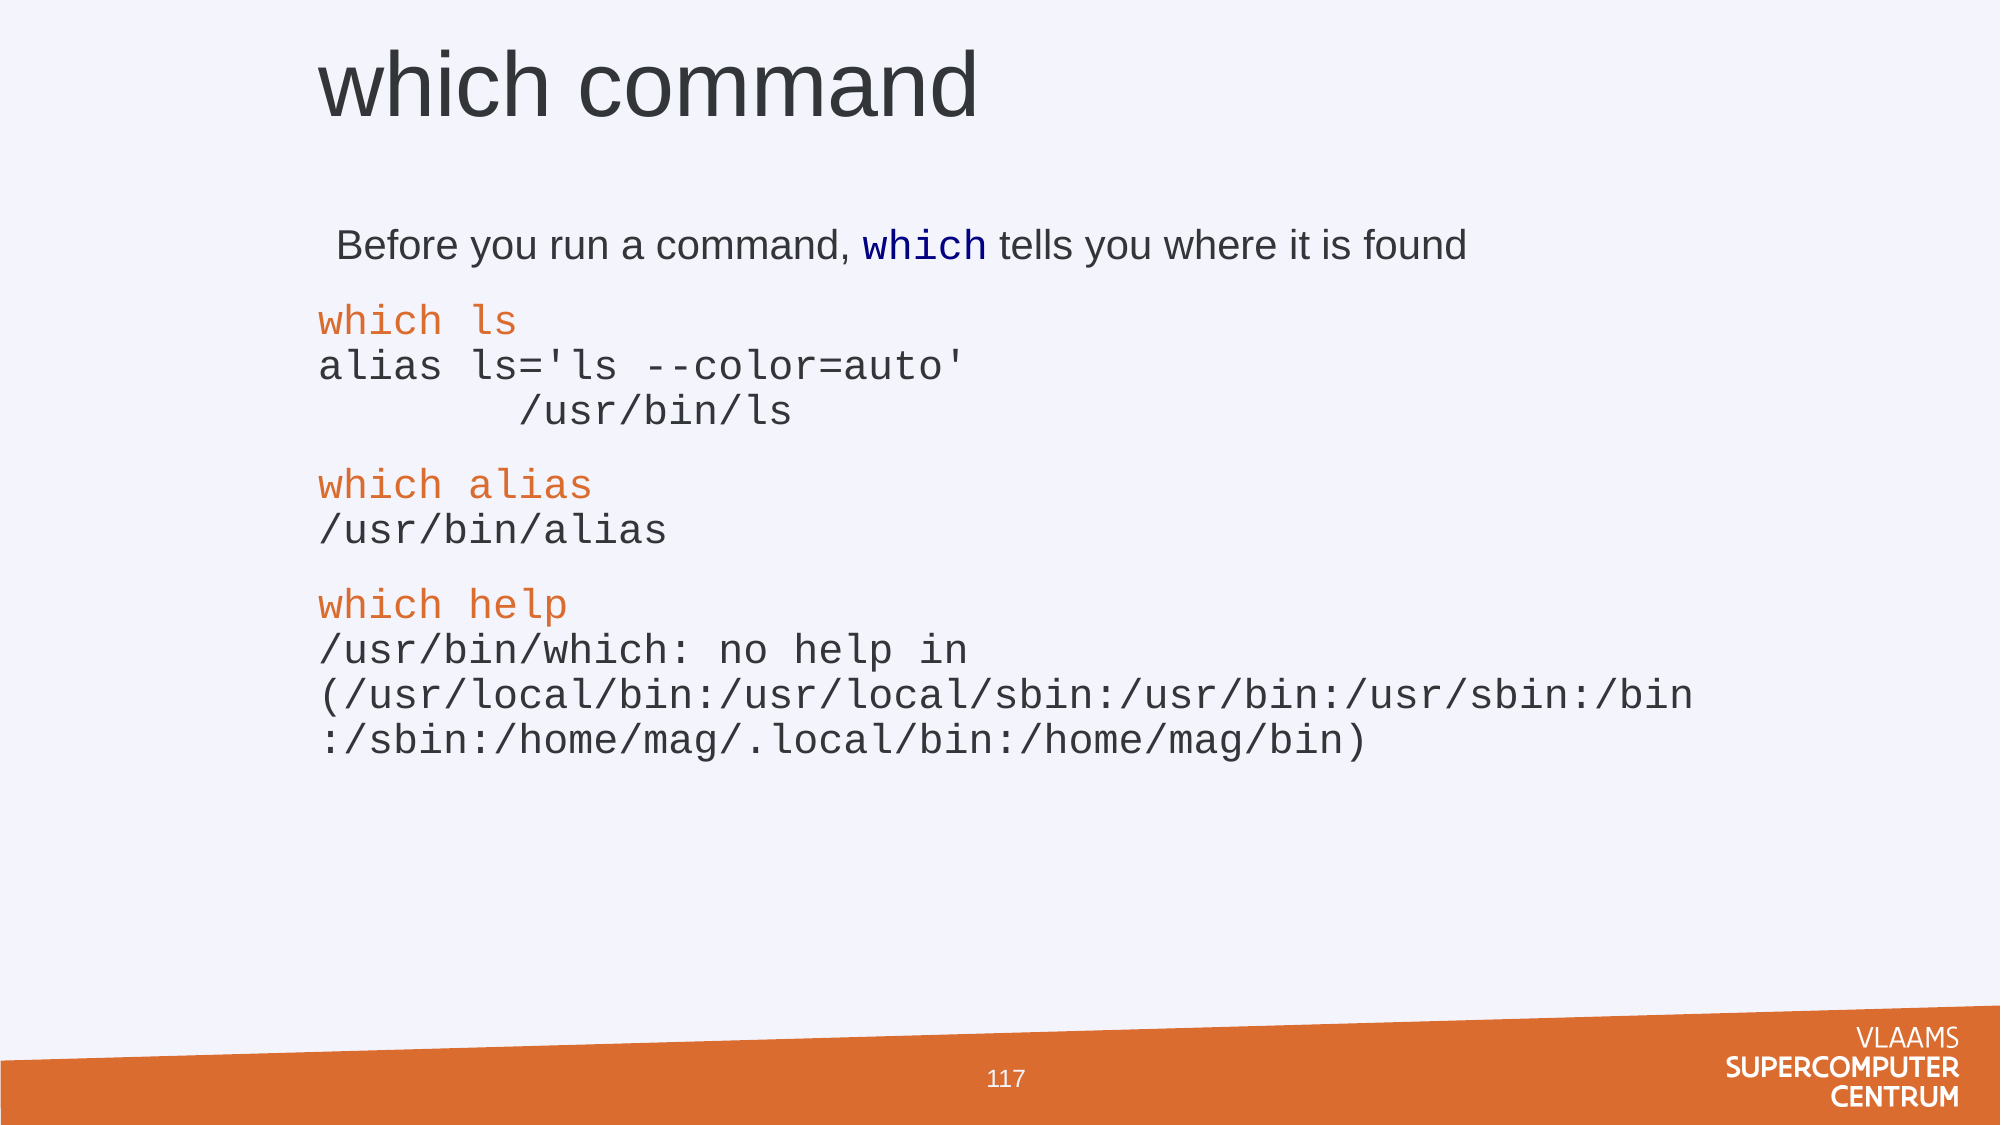

# which command
Before you run a command, which tells you where it is found
which ls
alias ls='ls --color=auto'
        /usr/bin/ls
which alias
/usr/bin/alias
which help
/usr/bin/which: no help in (/usr/local/bin:/usr/local/sbin:/usr/bin:/usr/sbin:/bin:/sbin:/home/mag/.local/bin:/home/mag/bin)
117